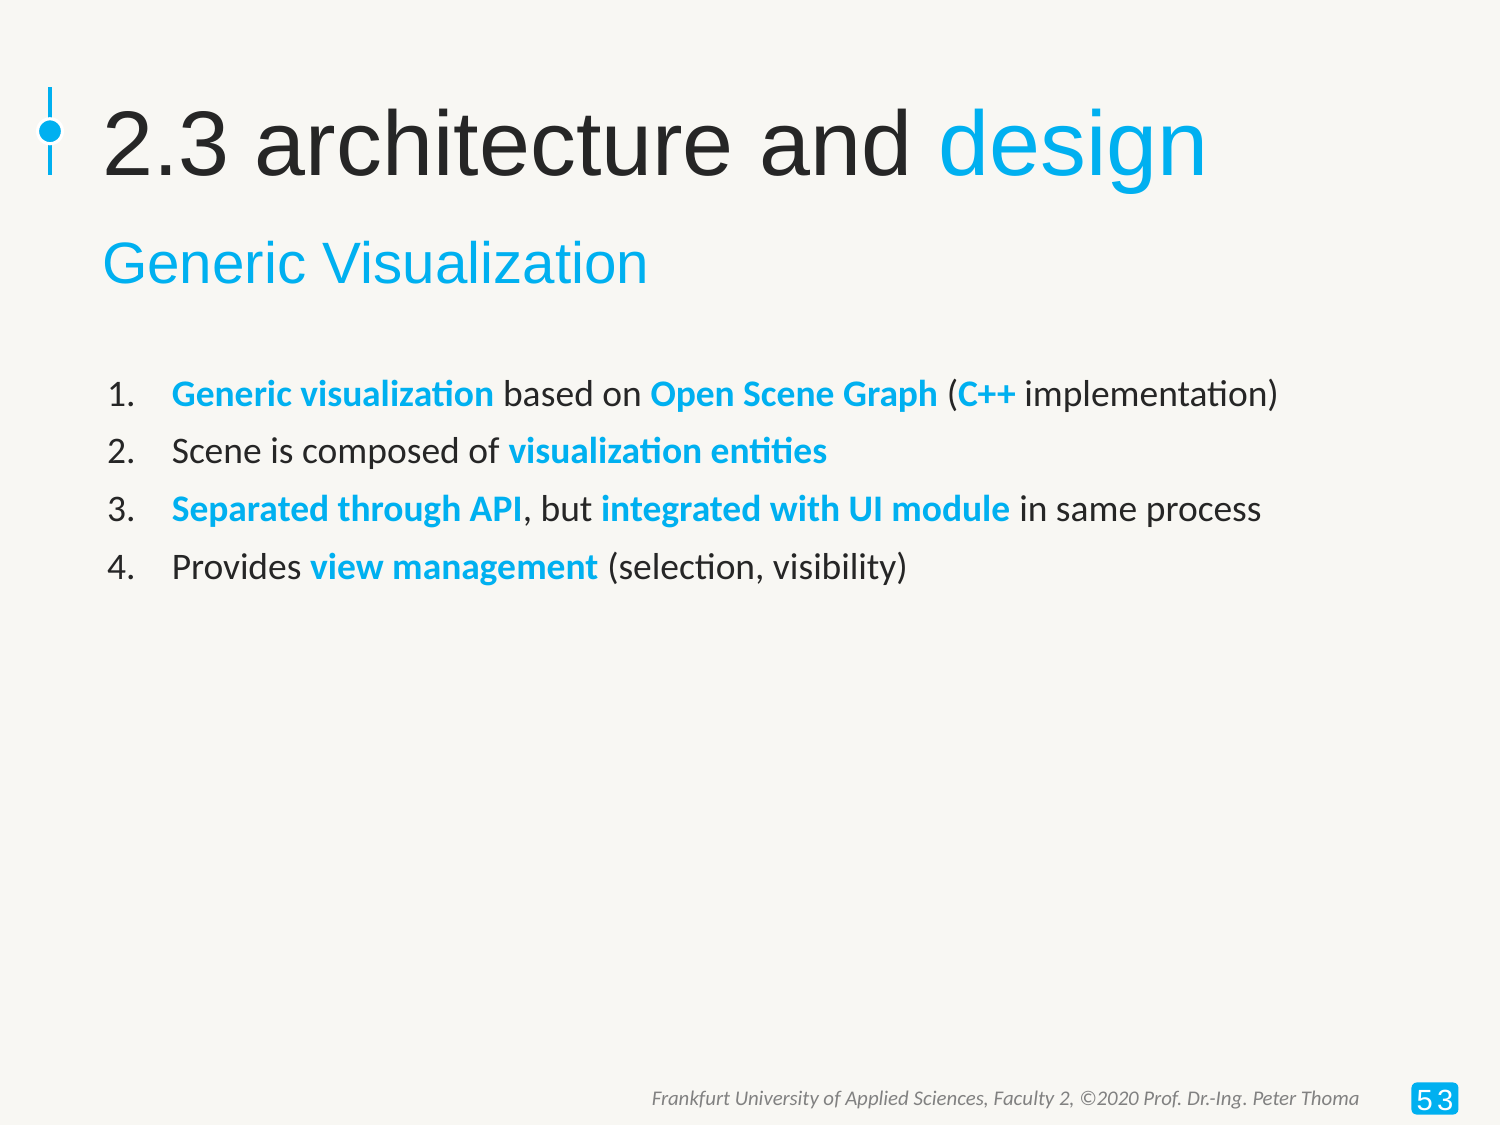

2.3 architecture and design
Generic Visualization

 Generic visualization based on Open Scene Graph (C++ implementation)
 Scene is composed of visualization entities
 Separated through API, but integrated with UI module in same process
 Provides view management (selection, visibility)